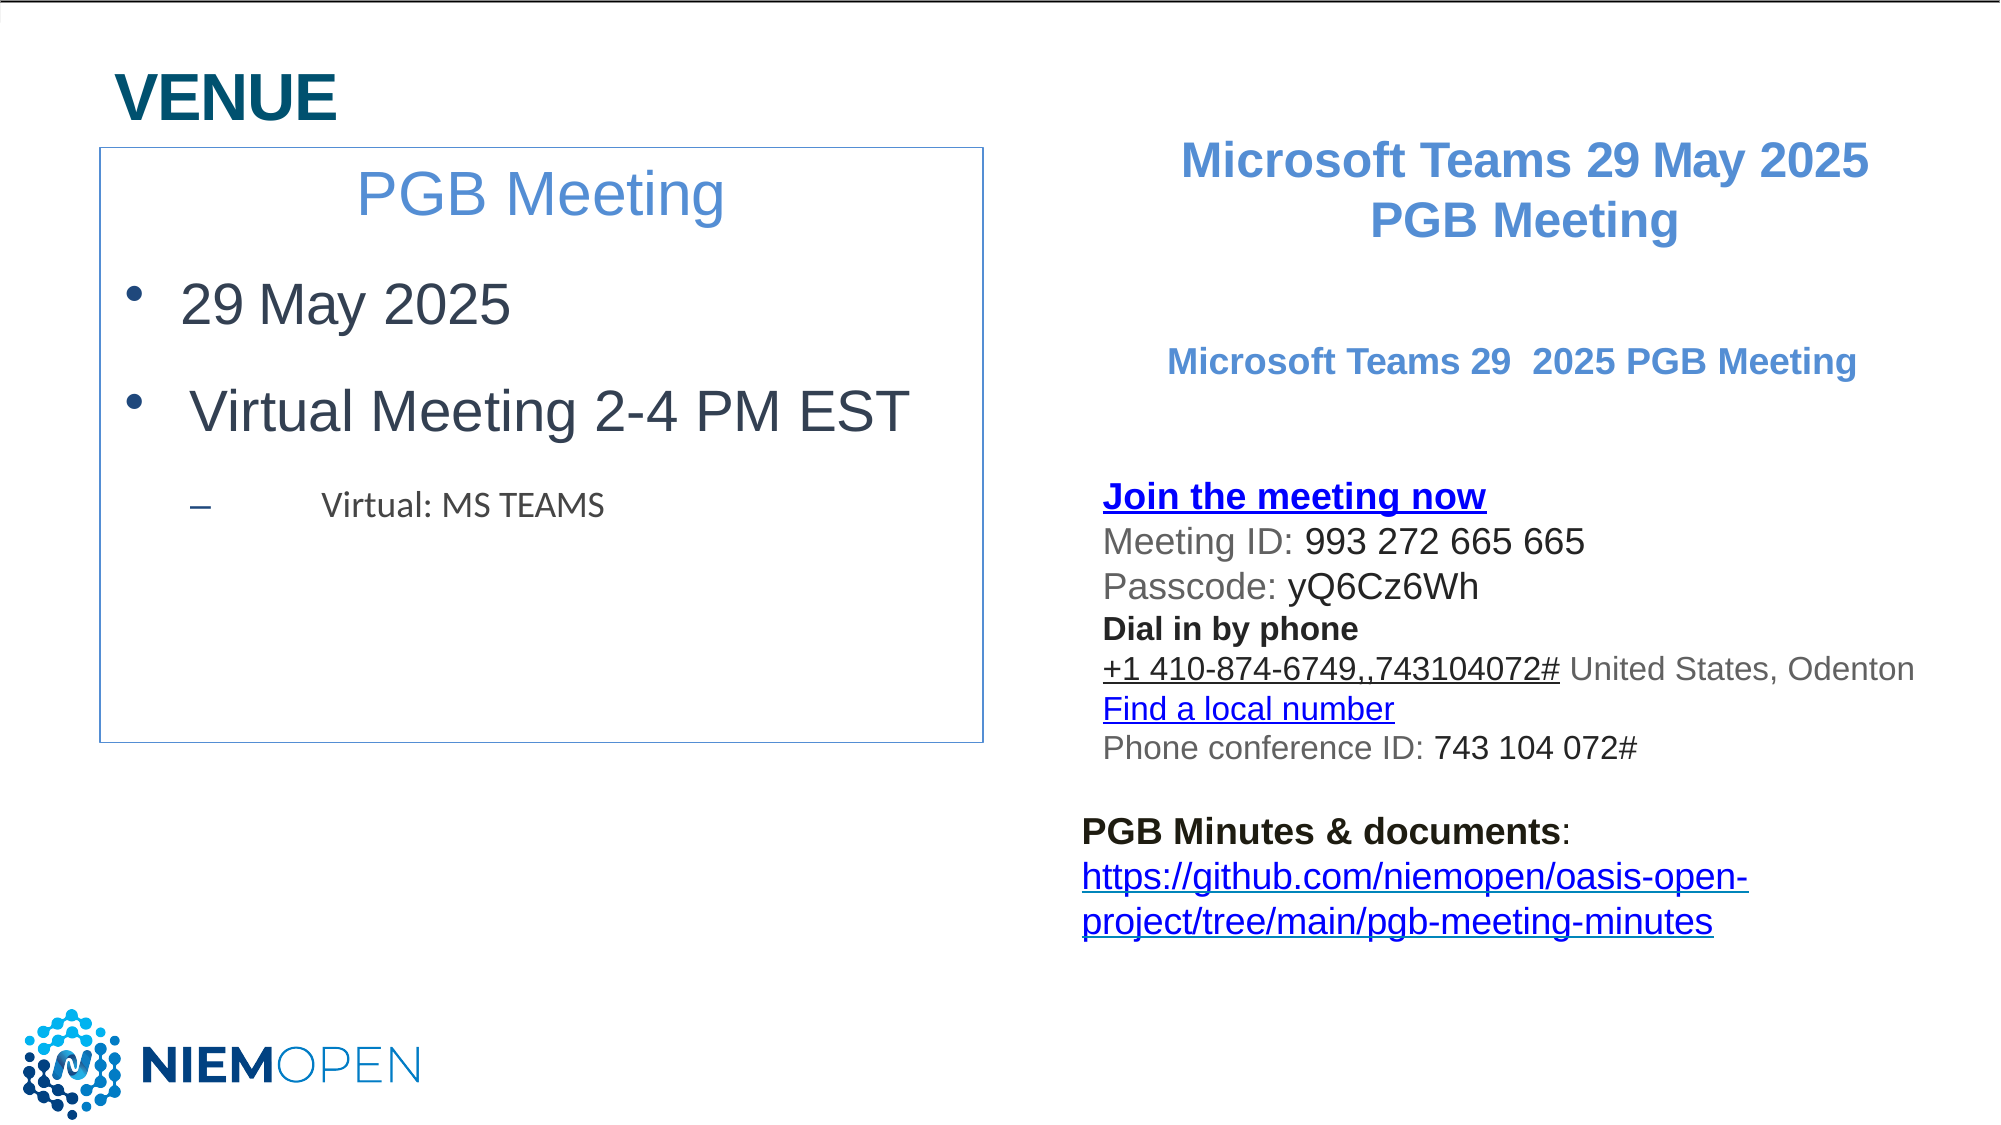

# VENUE
PGB Meeting
29 May 2025
Virtual Meeting 2-4 PM EST
–	Virtual: MS TEAMS
Microsoft Teams 29 May 2025 PGB Meeting

Microsoft Teams 29  2025 PGB Meeting

Join the meeting now
Meeting ID: 993 272 665 665
Passcode: yQ6Cz6Wh
Dial in by phone
+1 410-874-6749,,743104072# United States, Odenton
Find a local number
Phone conference ID: 743 104 072#

PGB Minutes & documents: https://github.com/niemopen/oasis-open- project/tree/main/pgb-meeting-minutes